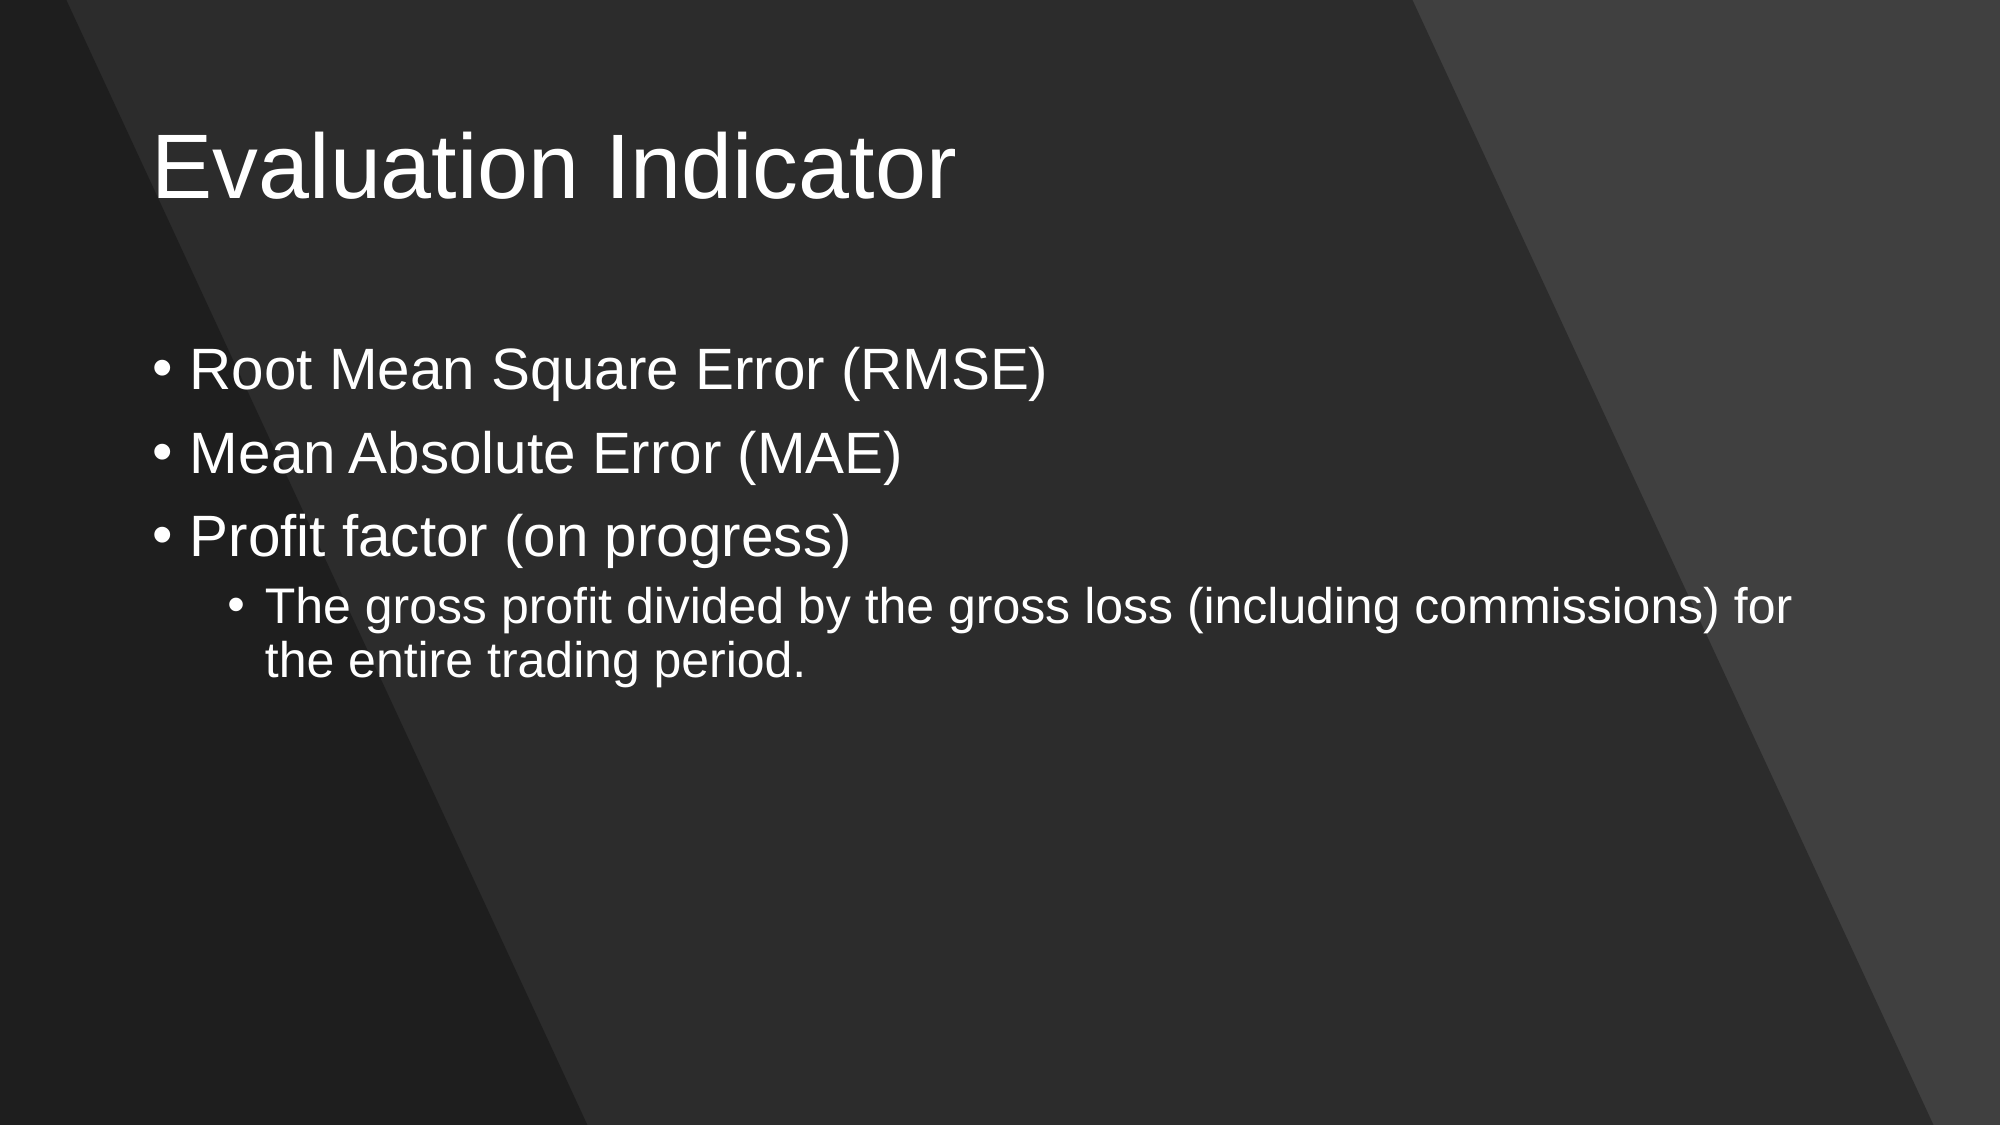

# Evaluation Indicator
Root Mean Square Error (RMSE)
Mean Absolute Error (MAE)
Profit factor (on progress)
The gross profit divided by the gross loss (including commissions) for the entire trading period.